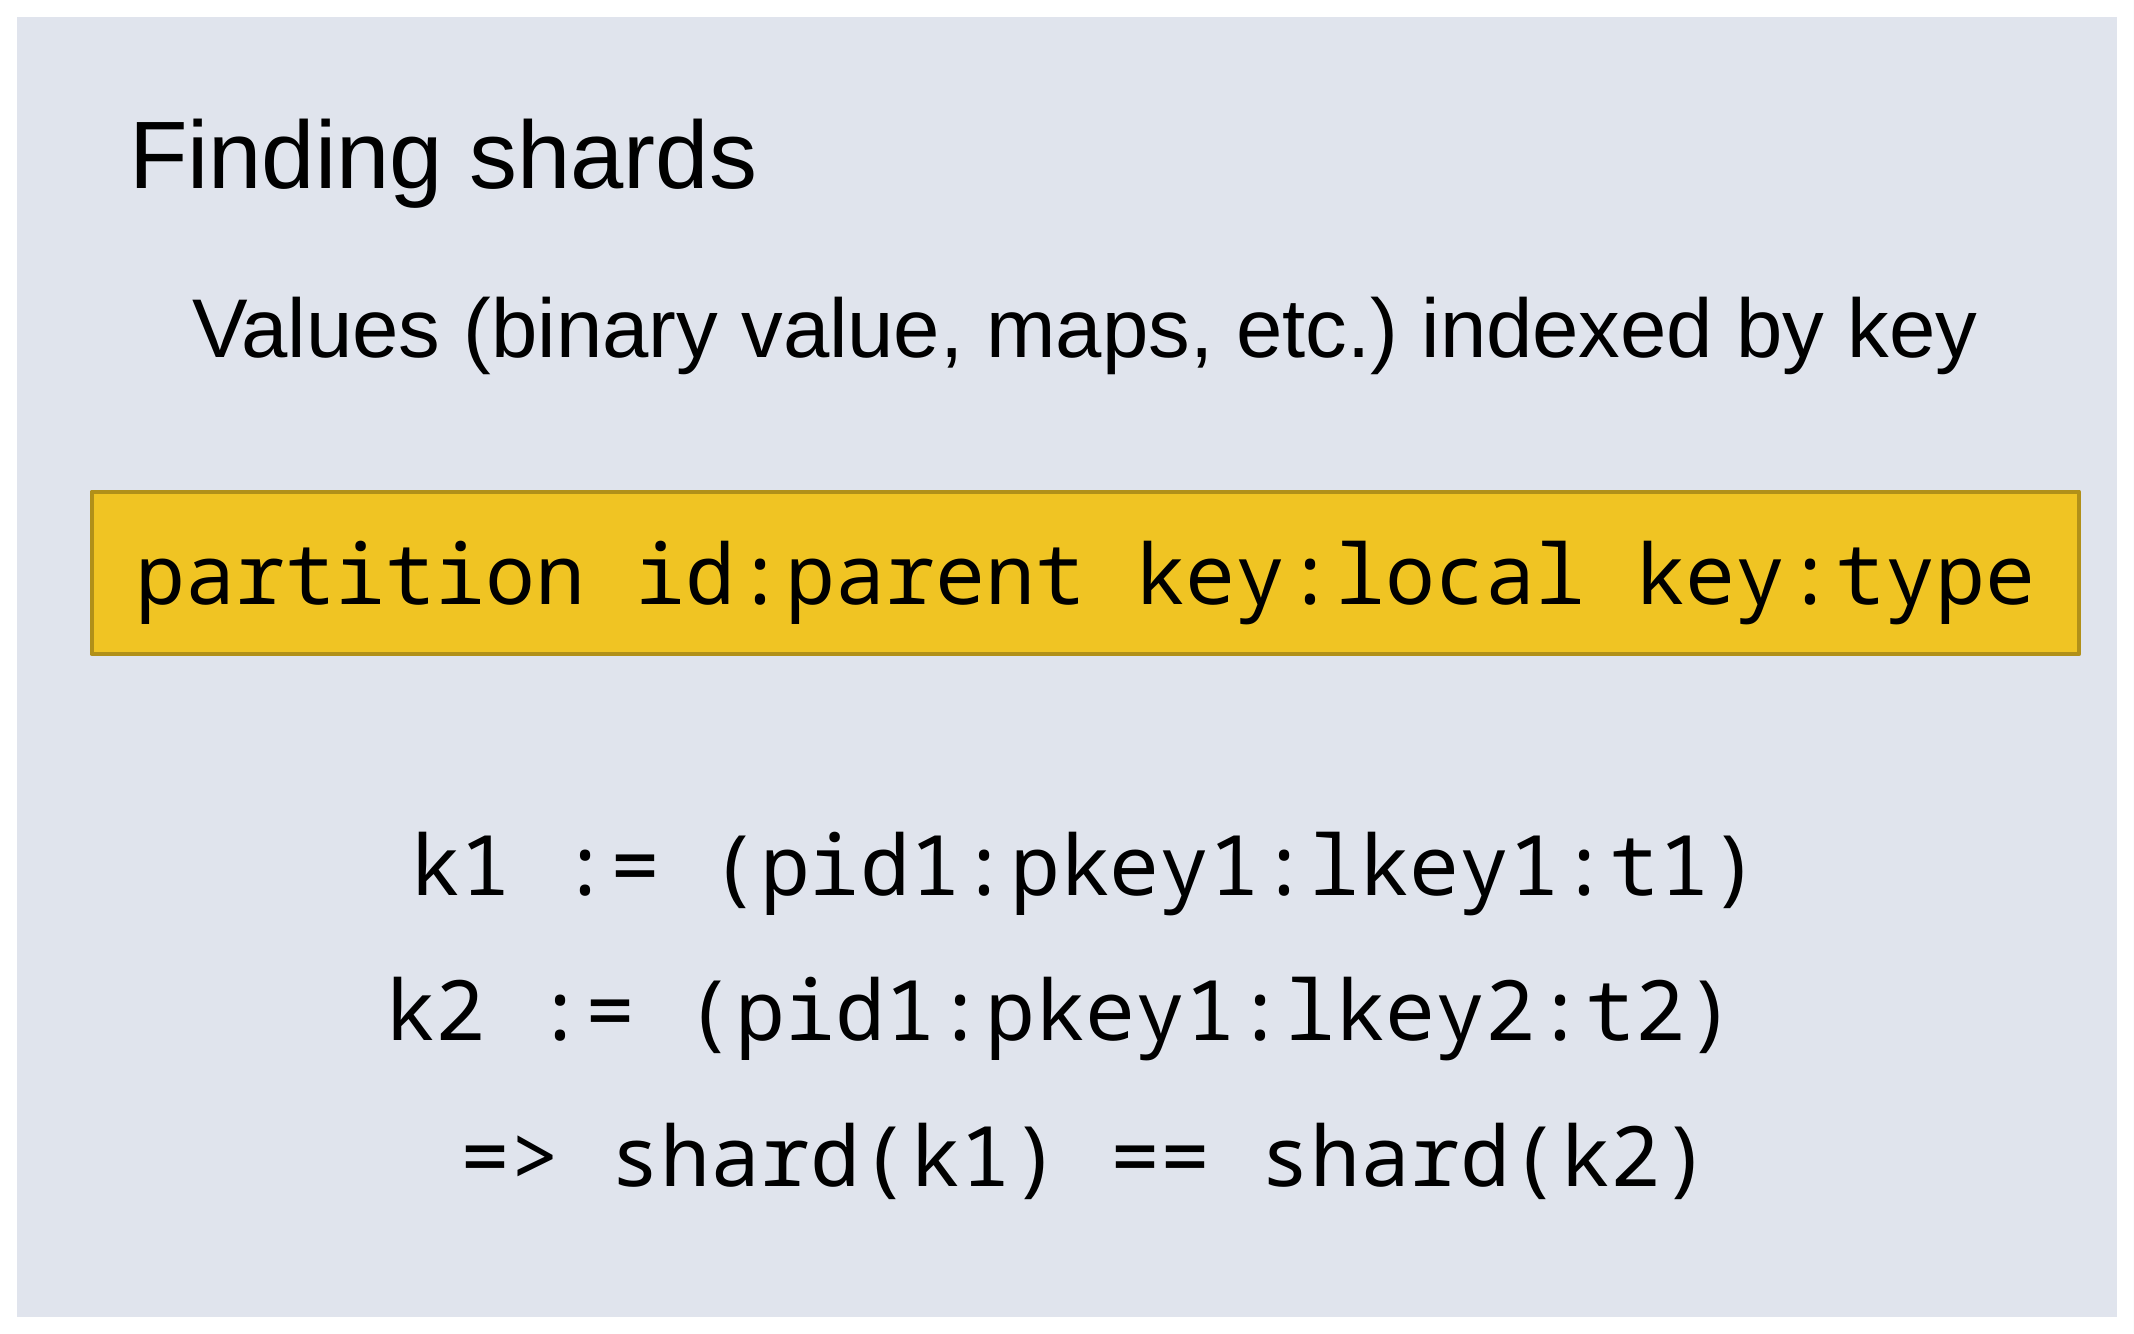

# Finding shards
Values (binary value, maps, etc.) indexed by key

partition id:parent key:local key:type

k1 := (pid1:pkey1:lkey1:t1)
k2 := (pid1:pkey1:lkey2:t2)
=> shard(k1) == shard(k2)